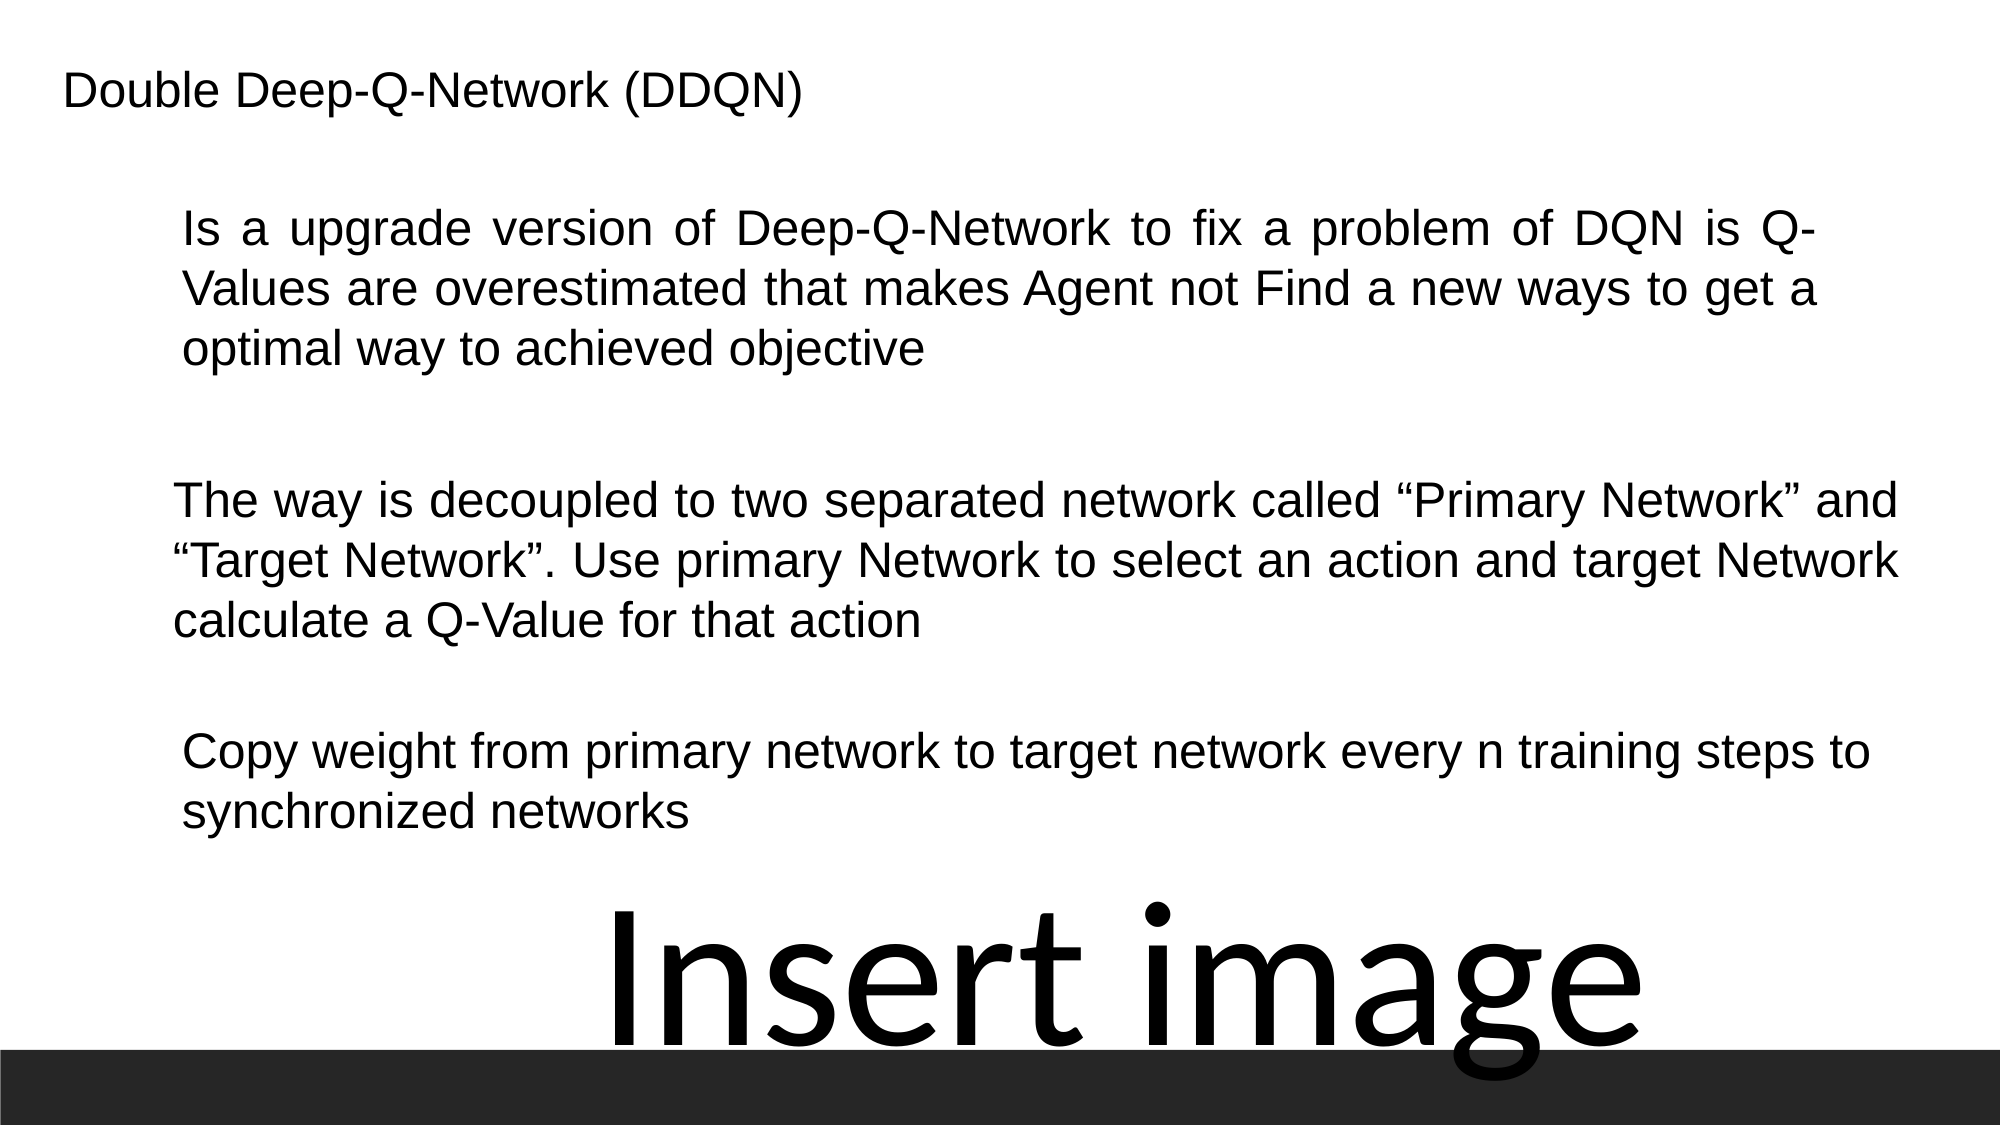

Double Deep-Q-Network (DDQN)
Is a upgrade version of Deep-Q-Network to fix a problem of DQN is Q-Values are overestimated that makes Agent not Find a new ways to get a optimal way to achieved objective
The way is decoupled to two separated network called “Primary Network” and “Target Network”. Use primary Network to select an action and target Network calculate a Q-Value for that action
Copy weight from primary network to target network every n training steps to synchronized networks
Insert image